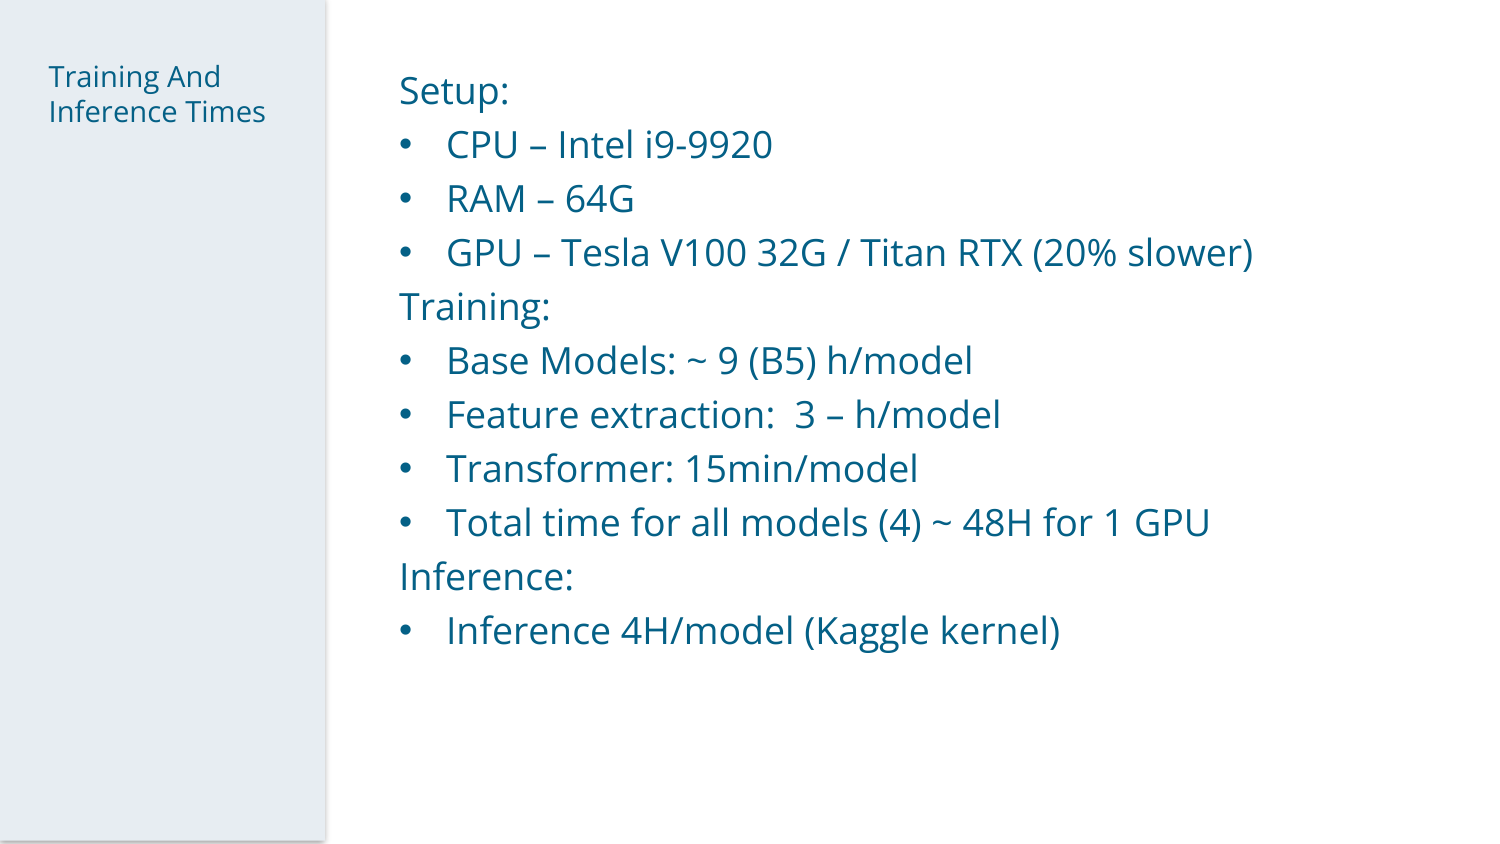

Setup:
CPU – Intel i9-9920
RAM – 64G
GPU – Tesla V100 32G / Titan RTX (20% slower)
Training:
Base Models: ~ 9 (B5) h/model
Feature extraction:  3 – h/model
Transformer: 15min/model
Total time for all models (4) ~ 48H for 1 GPU
Inference:
Inference 4H/model (Kaggle kernel)

Training And Inference Times